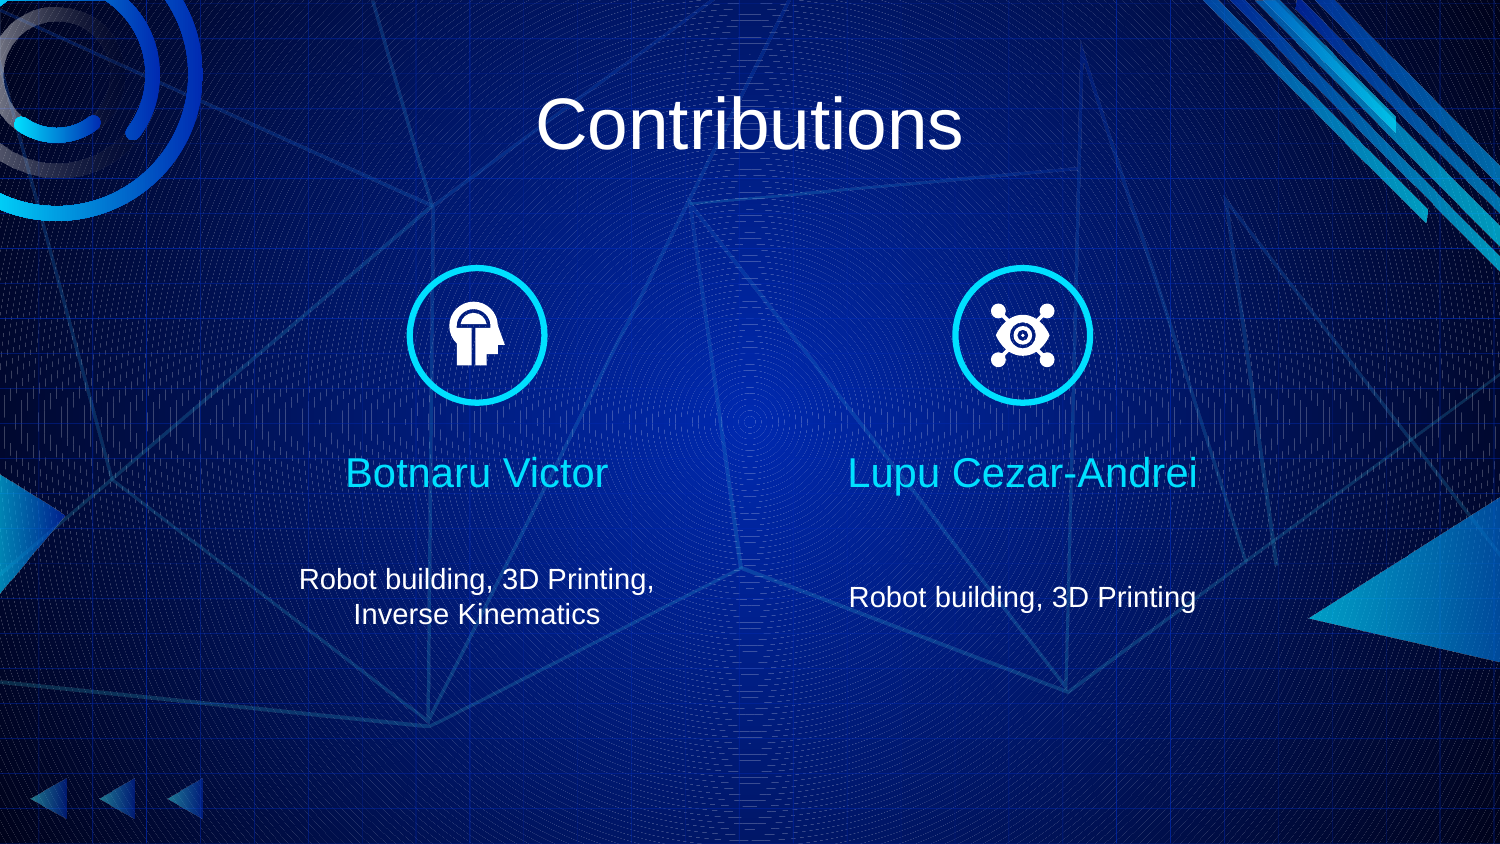

# Contributions

Botnaru Victor
Lupu Cezar-Andrei
Robot building, 3D Printing, Inverse Kinematics
Robot building, 3D Printing